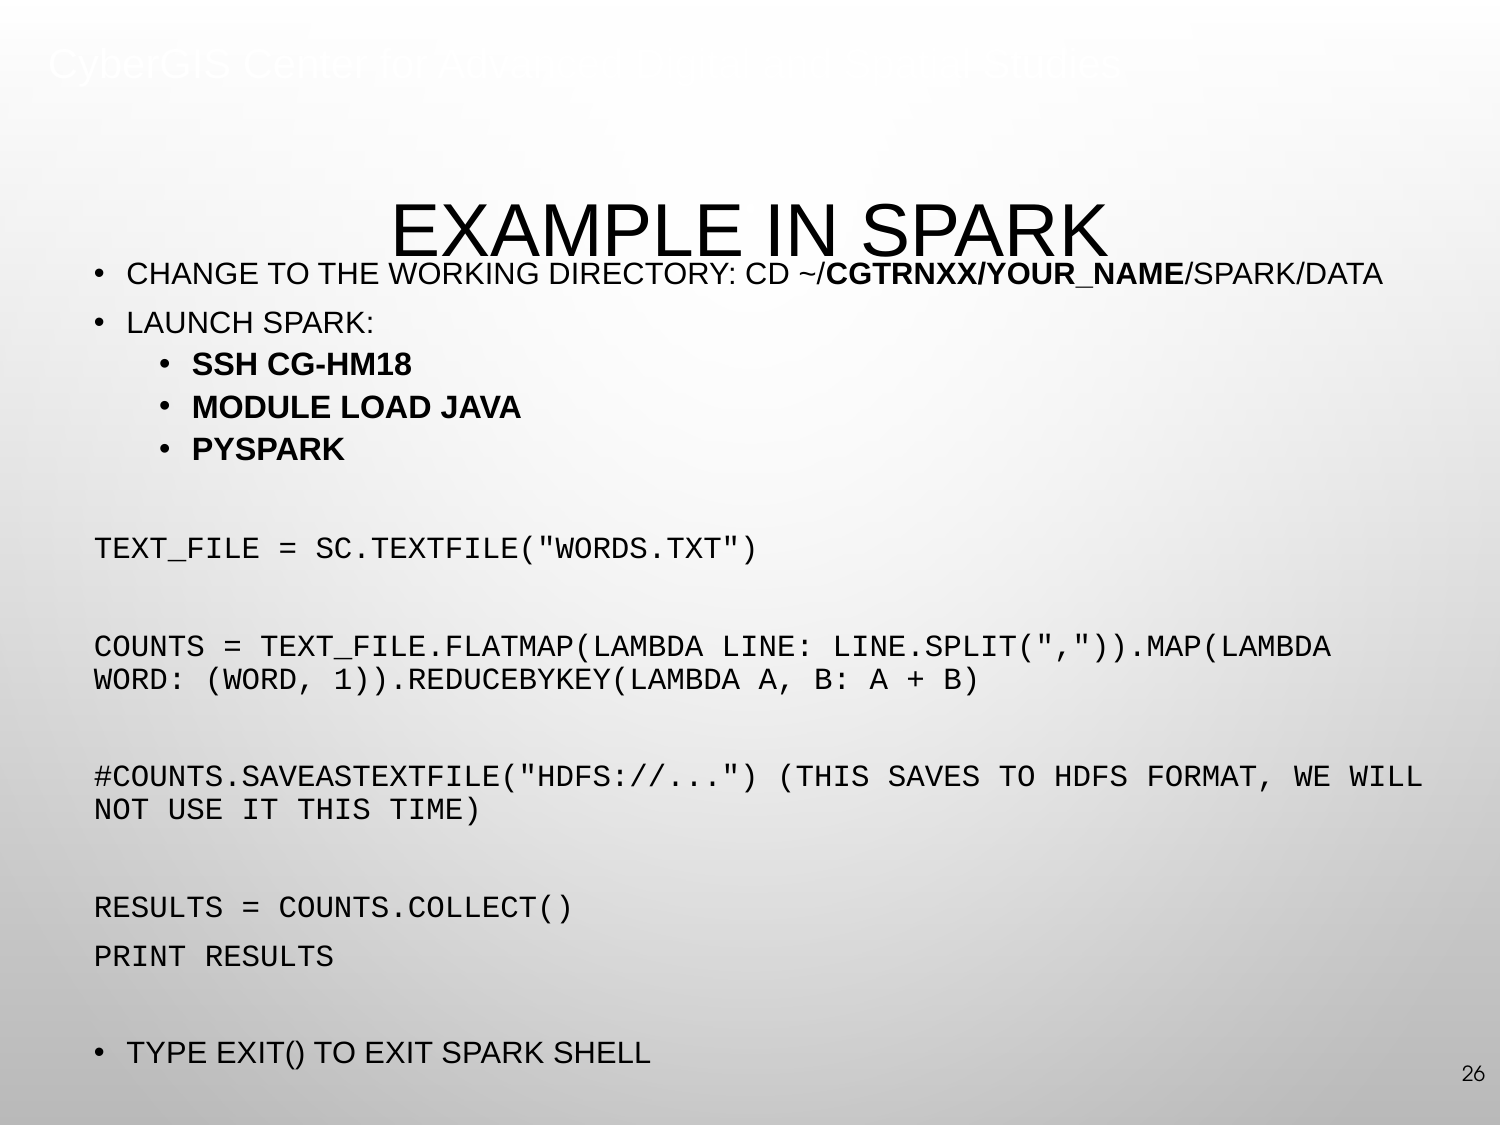

# Example in Spark
change to the working directory: cd ~/cgtrnxx/your_name/spark/data
launch spark:
ssh cg-hm18
module load java
pyspark

text_file = sc.textFile("words.txt")

counts = text_file.flatMap(lambda line: line.split(",")).map(lambda word: (word, 1)).reduceByKey(lambda a, b: a + b)

#counts.saveAsTextFile("hdfs://...") (this saves to HDFS format, we will not use it this time)

results = counts.collect()
print results

type exit() to exit Spark shell
26